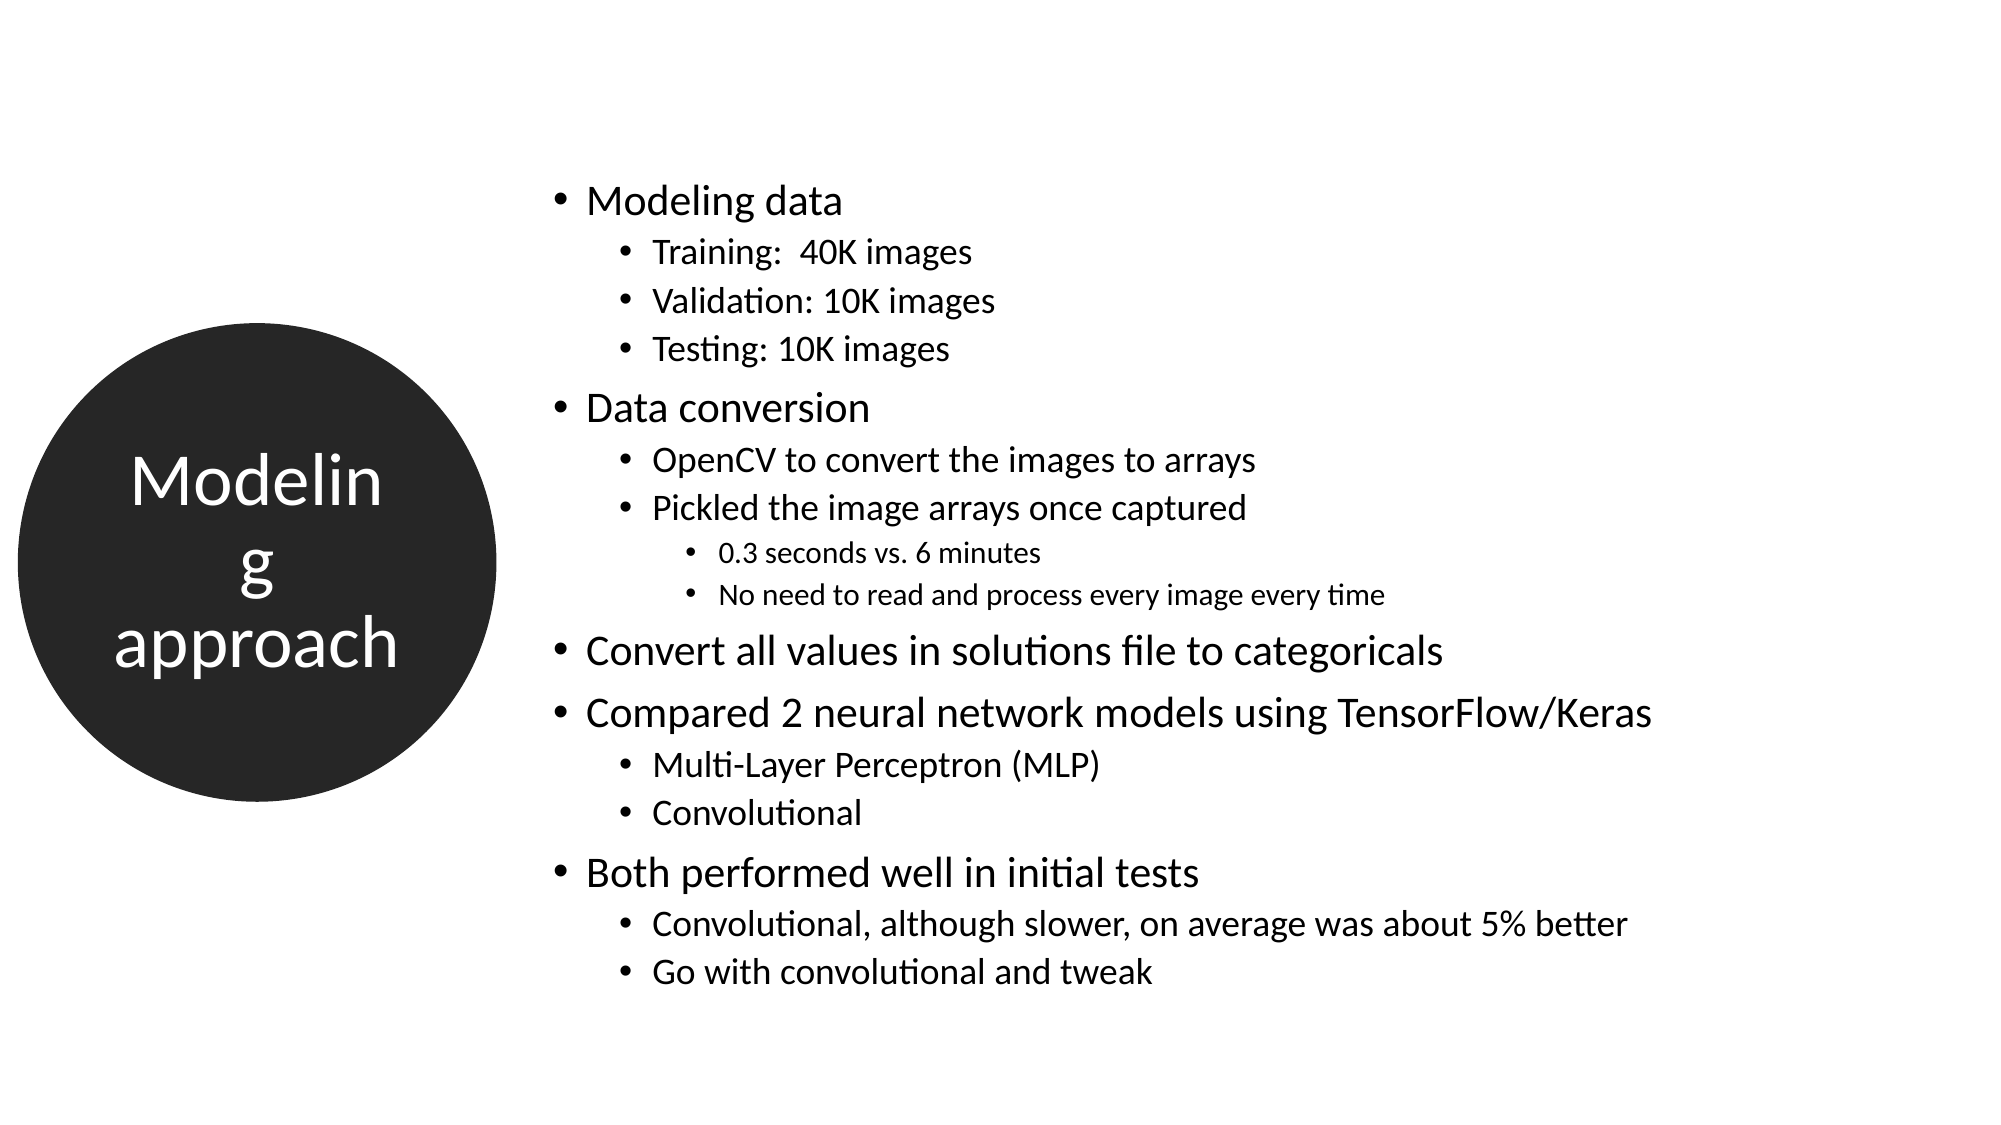

Modeling data
Training:  40K images
Validation: 10K images
Testing: 10K images
Data conversion
OpenCV to convert the images to arrays
Pickled the image arrays once captured
0.3 seconds vs. 6 minutes
No need to read and process every image every time
Convert all values in solutions file to categoricals
Compared 2 neural network models using TensorFlow/Keras
Multi-Layer Perceptron (MLP)
Convolutional
Both performed well in initial tests
Convolutional, although slower, on average was about 5% better
Go with convolutional and tweak

Modeling approach